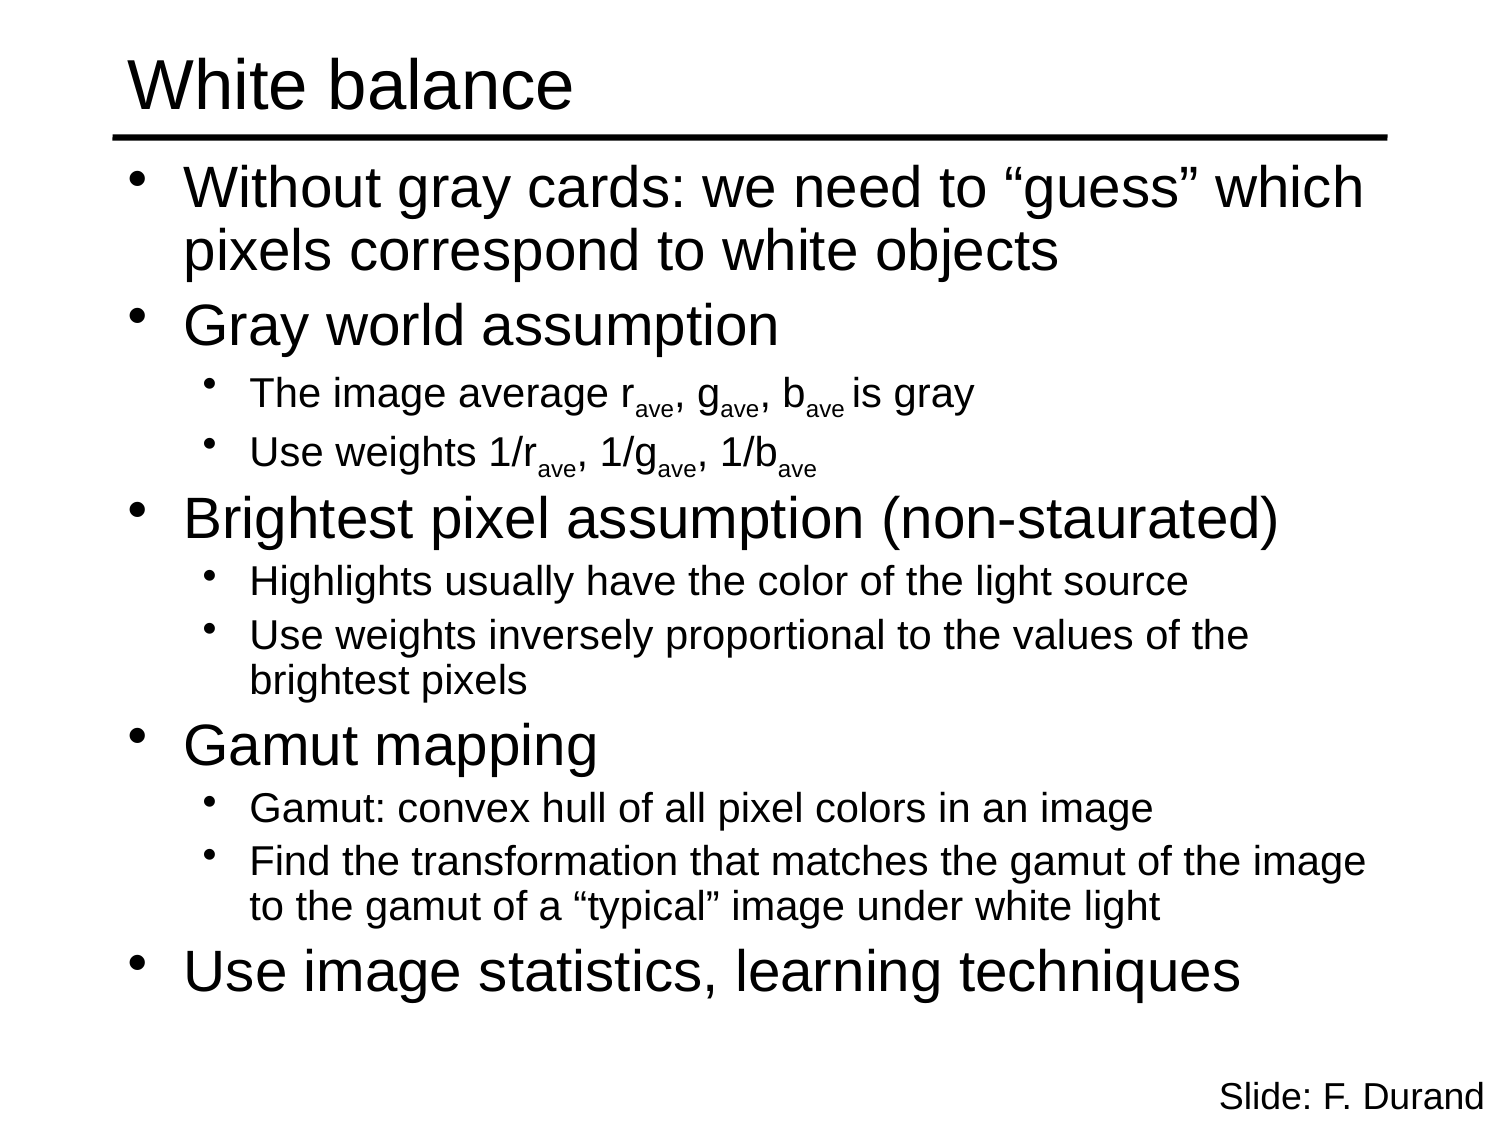

# White balance
Without gray cards: we need to “guess” which pixels correspond to white objects
Gray world assumption
The image average rave, gave, bave is gray
Use weights 1/rave, 1/gave, 1/bave
Brightest pixel assumption (non-staurated)
Highlights usually have the color of the light source
Use weights inversely proportional to the values of the brightest pixels
Gamut mapping
Gamut: convex hull of all pixel colors in an image
Find the transformation that matches the gamut of the image to the gamut of a “typical” image under white light
Use image statistics, learning techniques
Slide: F. Durand